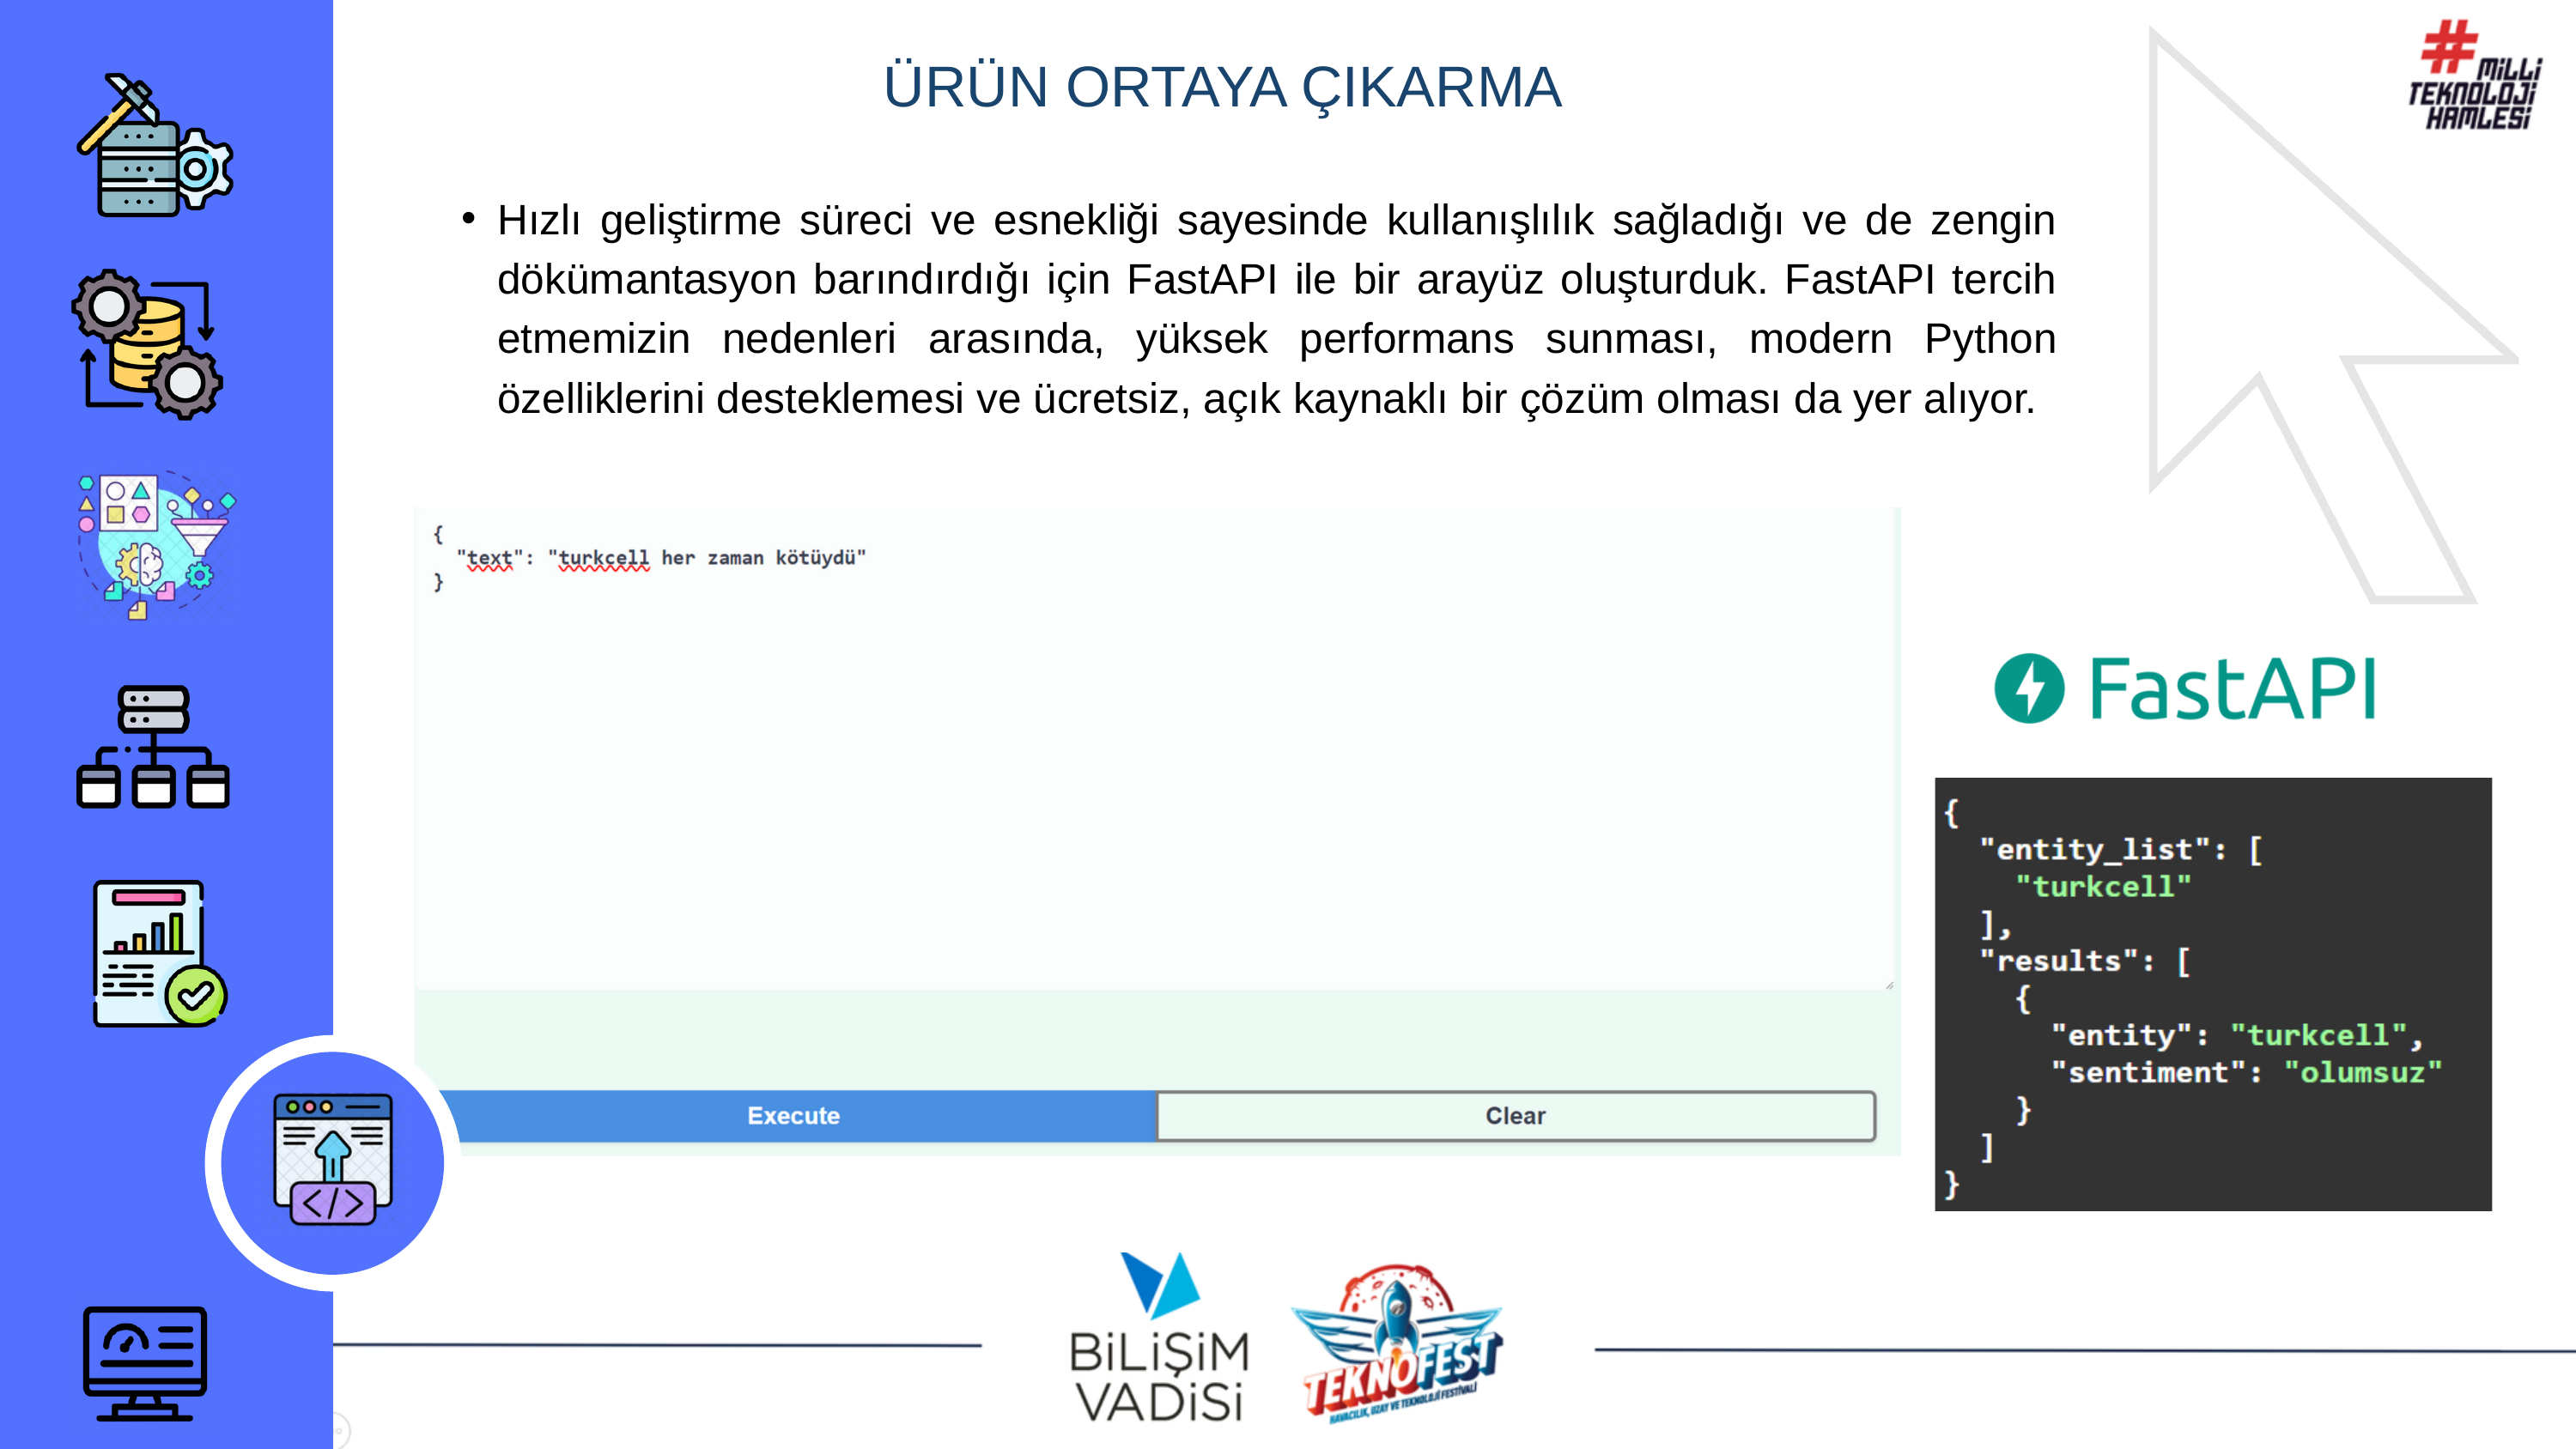

ÜRÜN ORTAYA ÇIKARMA

Hızlı geliştirme süreci ve esnekliği sayesinde kullanışlılık sağladığı ve de zengin dökümantasyon barındırdığı için FastAPI ile bir arayüz oluşturduk. FastAPI tercih etmemizin nedenleri arasında, yüksek performans sunması, modern Python özelliklerini desteklemesi ve ücretsiz, açık kaynaklı bir çözüm olması da yer alıyor.